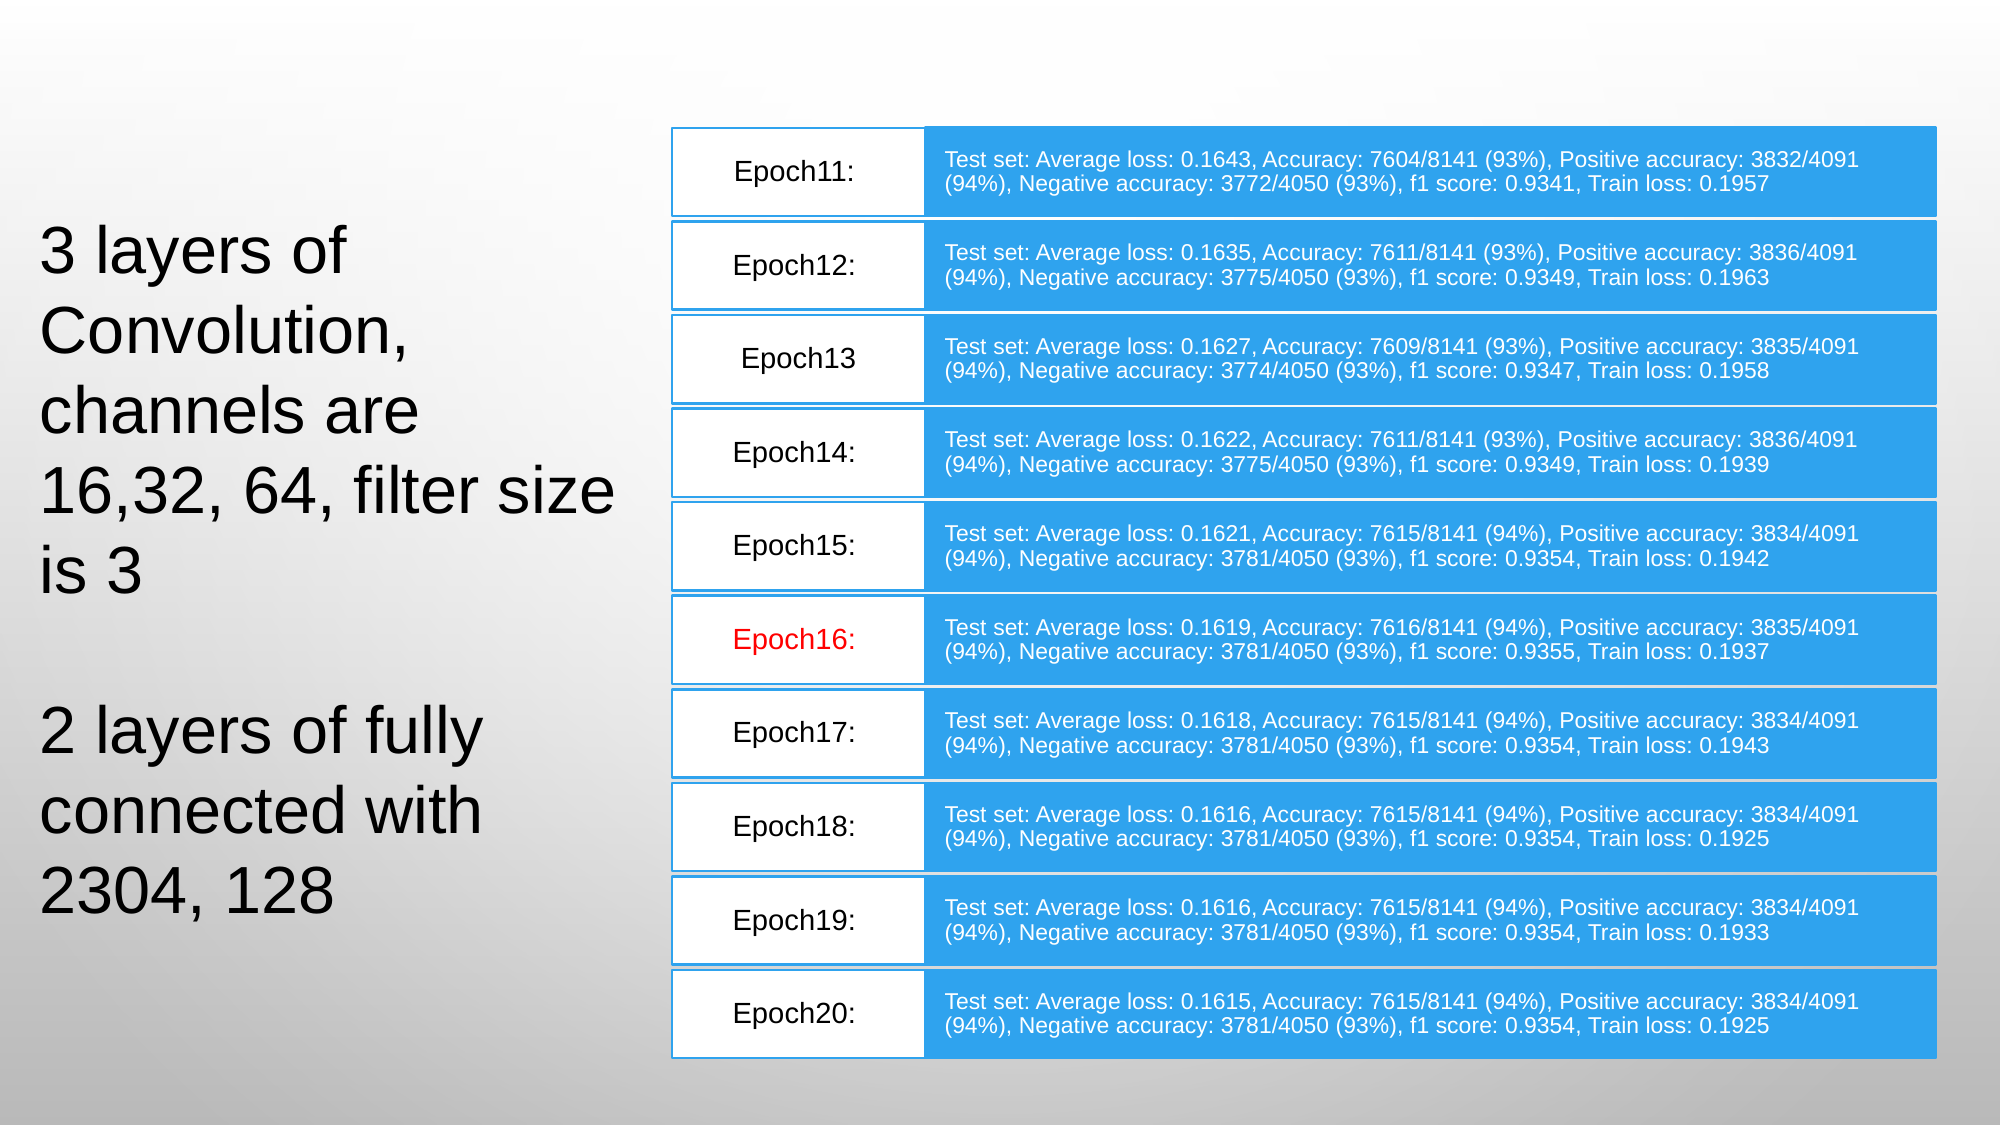

Test set: Average loss: 0.1643, Accuracy: 7604/8141 (93%), Positive accuracy: 3832/4091 (94%), Negative accuracy: 3772/4050 (93%), f1 score: 0.9341, Train loss: 0.1957
Epoch11:
Test set: Average loss: 0.1635, Accuracy: 7611/8141 (93%), Positive accuracy: 3836/4091 (94%), Negative accuracy: 3775/4050 (93%), f1 score: 0.9349, Train loss: 0.1963
Epoch12:
Test set: Average loss: 0.1627, Accuracy: 7609/8141 (93%), Positive accuracy: 3835/4091 (94%), Negative accuracy: 3774/4050 (93%), f1 score: 0.9347, Train loss: 0.1958
Epoch13
Test set: Average loss: 0.1622, Accuracy: 7611/8141 (93%), Positive accuracy: 3836/4091 (94%), Negative accuracy: 3775/4050 (93%), f1 score: 0.9349, Train loss: 0.1939
Epoch14:
Test set: Average loss: 0.1621, Accuracy: 7615/8141 (94%), Positive accuracy: 3834/4091 (94%), Negative accuracy: 3781/4050 (93%), f1 score: 0.9354, Train loss: 0.1942
Epoch15:
Test set: Average loss: 0.1619, Accuracy: 7616/8141 (94%), Positive accuracy: 3835/4091 (94%), Negative accuracy: 3781/4050 (93%), f1 score: 0.9355, Train loss: 0.1937
Epoch16:
Test set: Average loss: 0.1618, Accuracy: 7615/8141 (94%), Positive accuracy: 3834/4091 (94%), Negative accuracy: 3781/4050 (93%), f1 score: 0.9354, Train loss: 0.1943
Epoch17:
Test set: Average loss: 0.1616, Accuracy: 7615/8141 (94%), Positive accuracy: 3834/4091 (94%), Negative accuracy: 3781/4050 (93%), f1 score: 0.9354, Train loss: 0.1925
Epoch18:
Test set: Average loss: 0.1616, Accuracy: 7615/8141 (94%), Positive accuracy: 3834/4091 (94%), Negative accuracy: 3781/4050 (93%), f1 score: 0.9354, Train loss: 0.1933
Epoch19:
Test set: Average loss: 0.1615, Accuracy: 7615/8141 (94%), Positive accuracy: 3834/4091 (94%), Negative accuracy: 3781/4050 (93%), f1 score: 0.9354, Train loss: 0.1925
Epoch20:
#
3 layers of Convolution,
channels are 16,32, 64, filter size is 3

2 layers of fully connected with 2304, 128